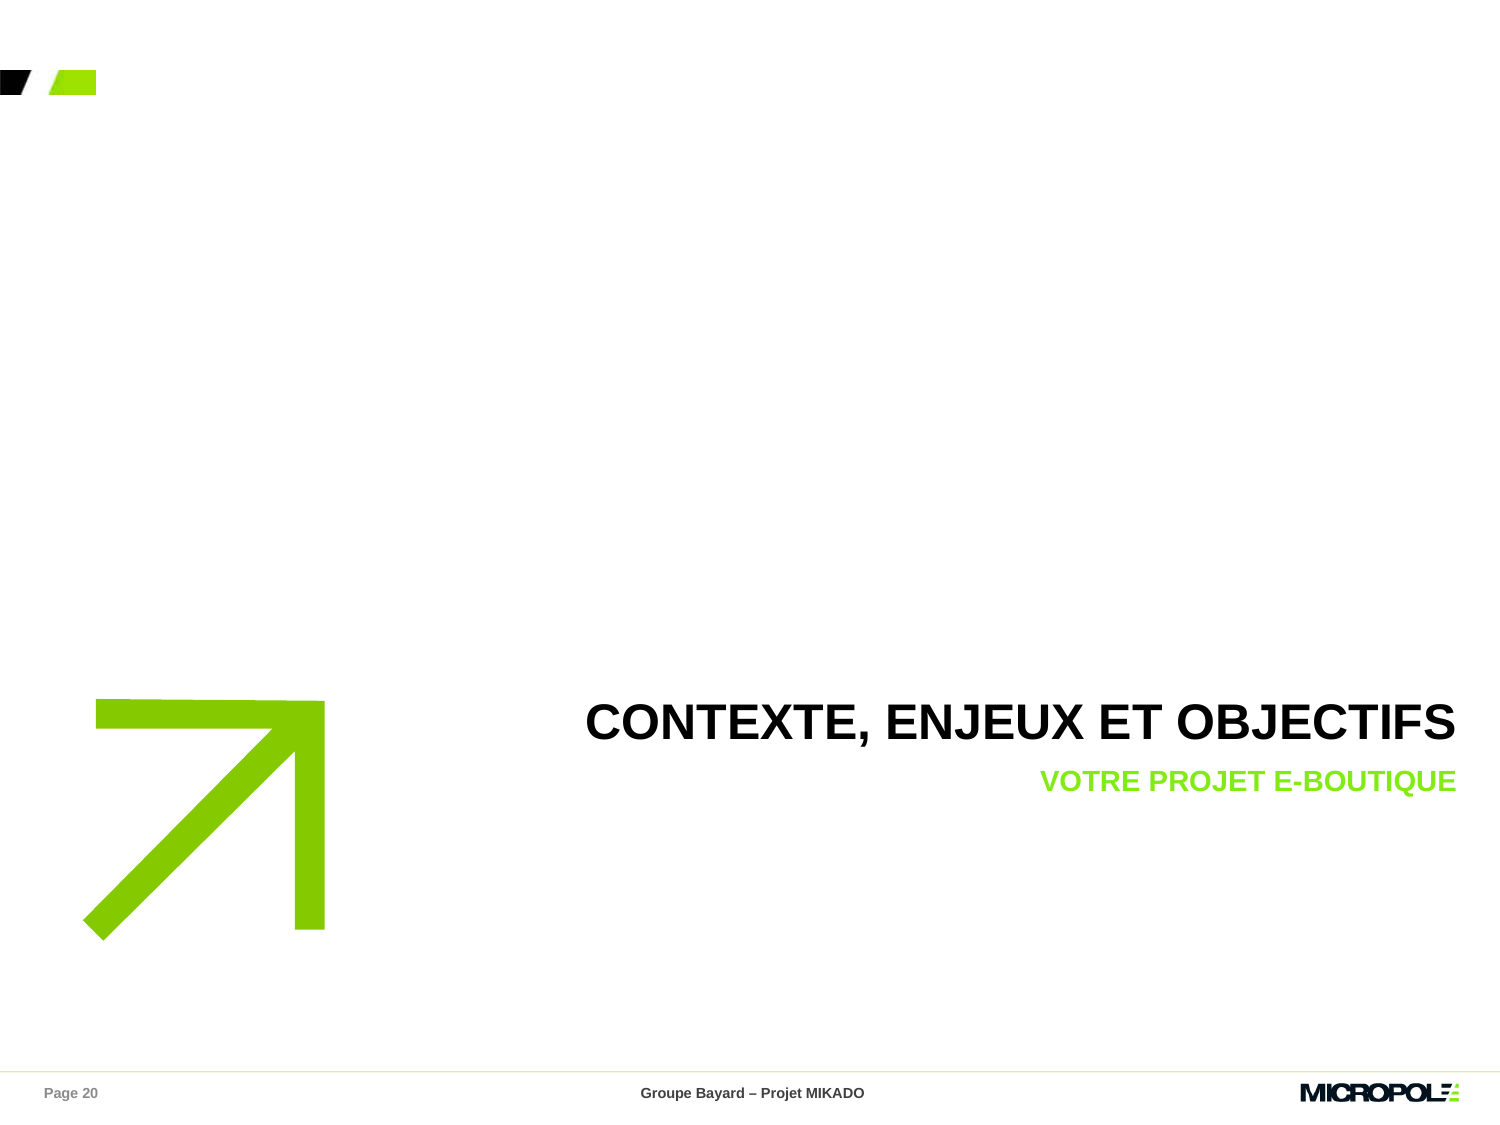

# contexte, enjeux et objectifs
Votre projet e-Boutique
Page 20
Groupe Bayard – Projet MIKADO